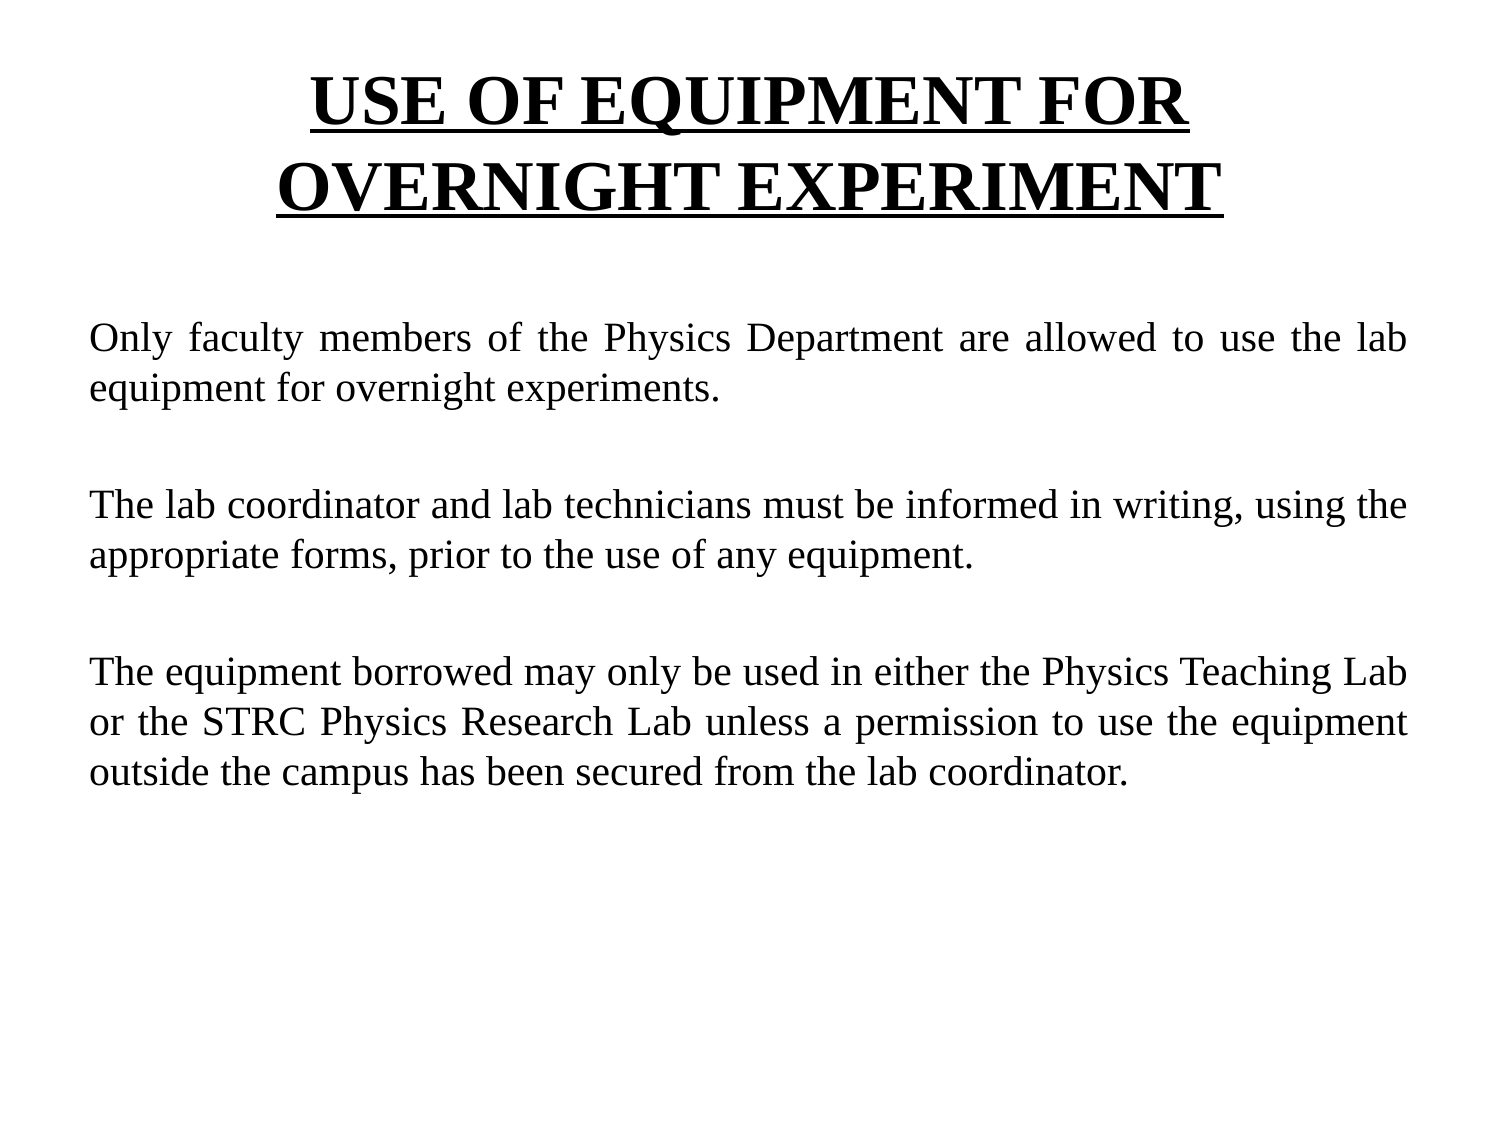

# USE OF EQUIPMENT FOR OVERNIGHT EXPERIMENT
Only faculty members of the Physics Department are allowed to use the lab equipment for overnight experiments.

The lab coordinator and lab technicians must be informed in writing, using the appropriate forms, prior to the use of any equipment.

The equipment borrowed may only be used in either the Physics Teaching Lab or the STRC Physics Research Lab unless a permission to use the equipment outside the campus has been secured from the lab coordinator.